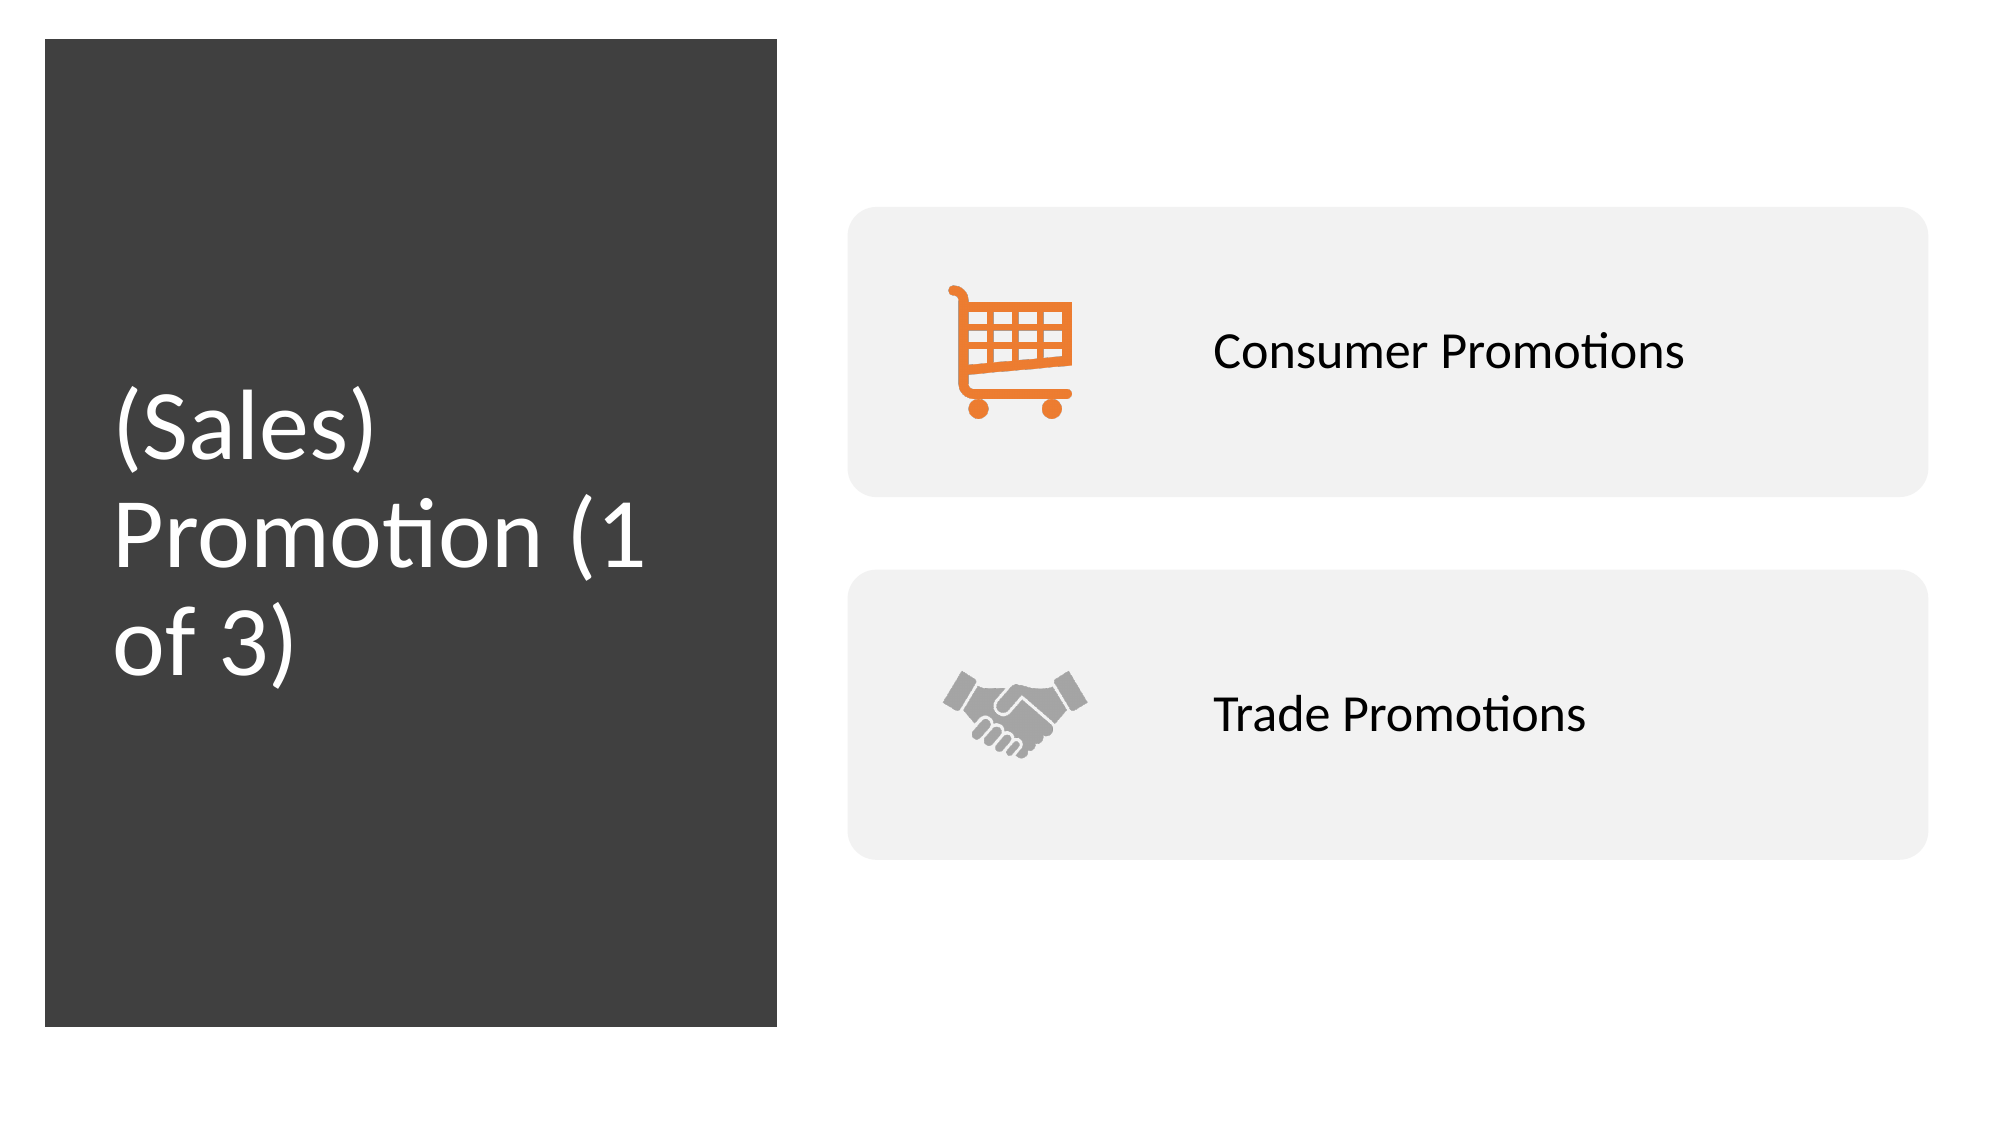

Consumer Promotions
Trade Promotions
# (Sales) Promotion (1 of 3)